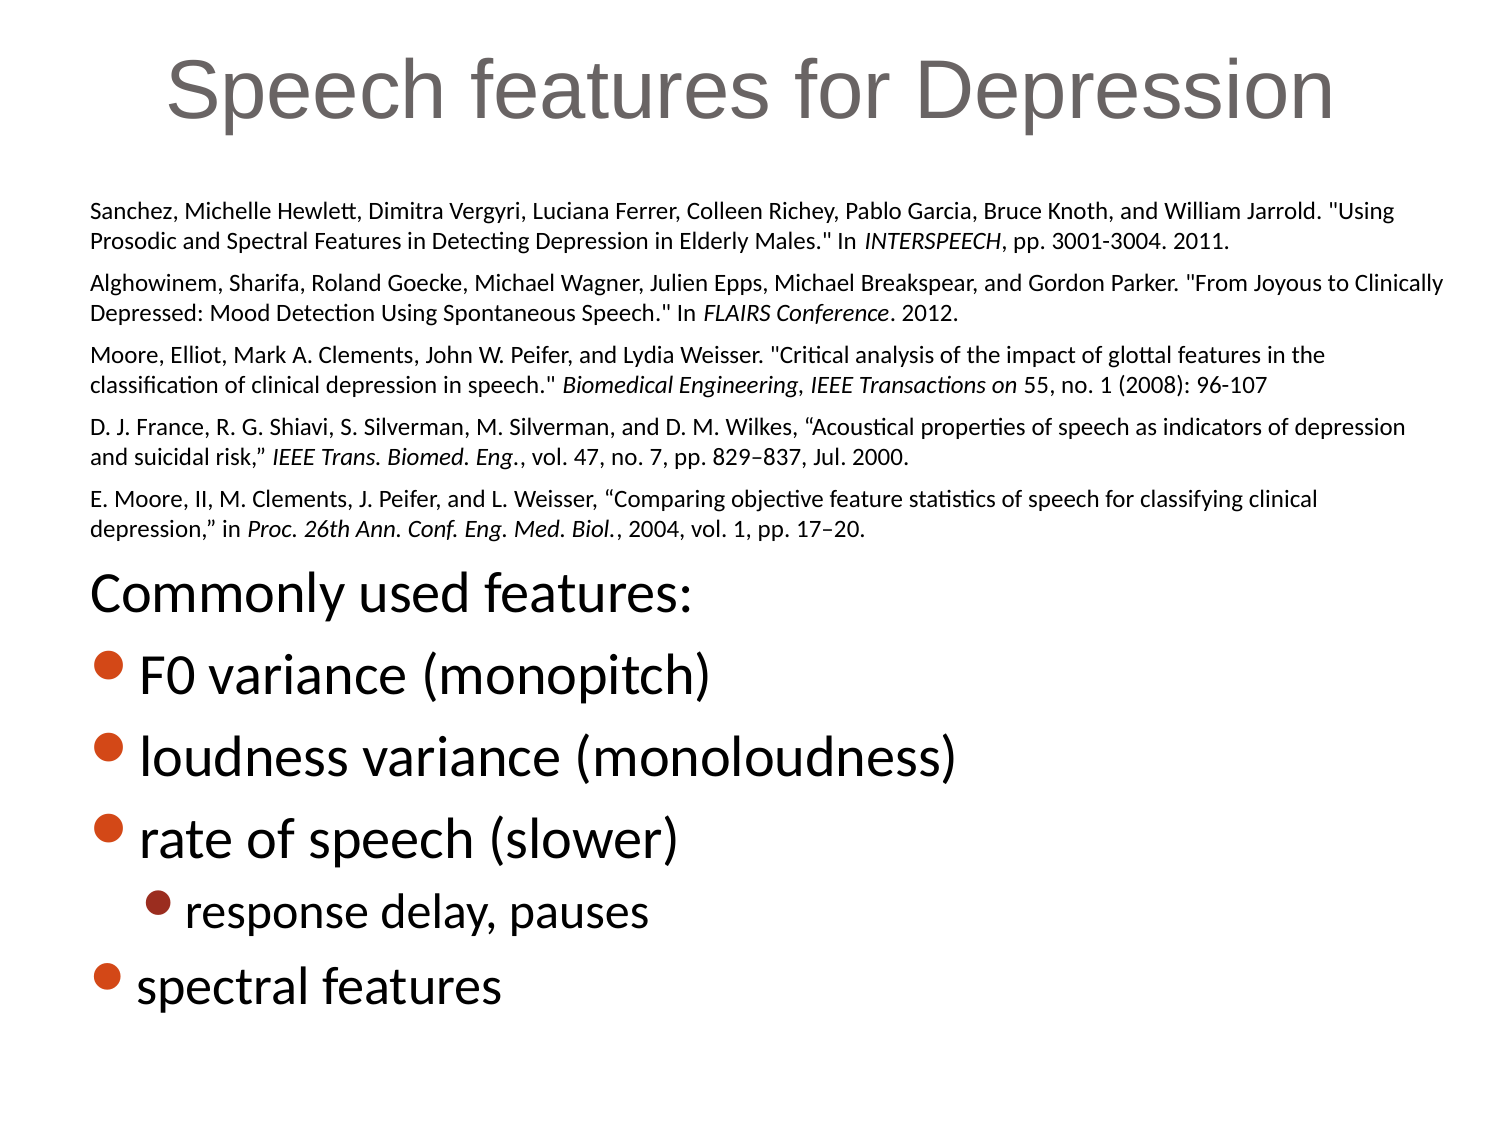

# Speech features for Depression
Sanchez, Michelle Hewlett, Dimitra Vergyri, Luciana Ferrer, Colleen Richey, Pablo Garcia, Bruce Knoth, and William Jarrold. "Using Prosodic and Spectral Features in Detecting Depression in Elderly Males." In INTERSPEECH, pp. 3001-3004. 2011.
Alghowinem, Sharifa, Roland Goecke, Michael Wagner, Julien Epps, Michael Breakspear, and Gordon Parker. "From Joyous to Clinically Depressed: Mood Detection Using Spontaneous Speech." In FLAIRS Conference. 2012.
Moore, Elliot, Mark A. Clements, John W. Peifer, and Lydia Weisser. "Critical analysis of the impact of glottal features in the classification of clinical depression in speech." Biomedical Engineering, IEEE Transactions on 55, no. 1 (2008): 96-107
D. J. France, R. G. Shiavi, S. Silverman, M. Silverman, and D. M. Wilkes, “Acoustical properties of speech as indicators of depression and suicidal risk,” IEEE Trans. Biomed. Eng., vol. 47, no. 7, pp. 829–837, Jul. 2000.
E. Moore, II, M. Clements, J. Peifer, and L. Weisser, “Comparing objective feature statistics of speech for classifying clinical depression,” in Proc. 26th Ann. Conf. Eng. Med. Biol., 2004, vol. 1, pp. 17–20.
Commonly used features:
F0 variance (monopitch)
loudness variance (monoloudness)
rate of speech (slower)
response delay, pauses
spectral features